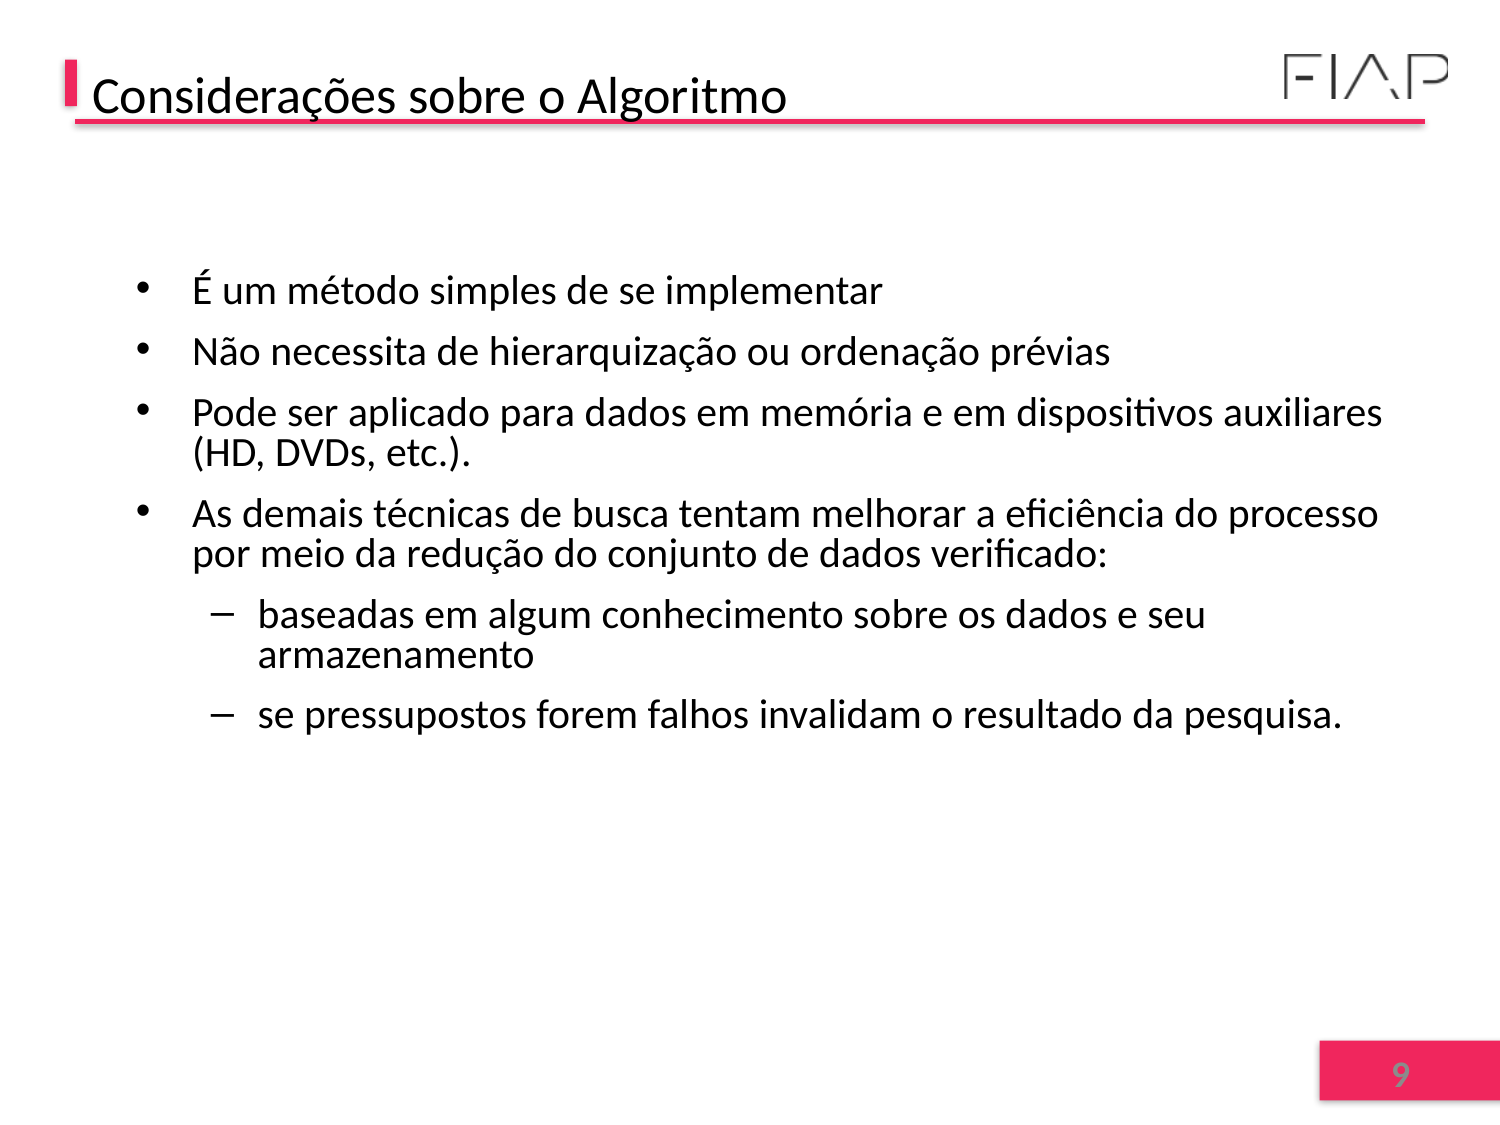

# Considerações sobre o Algoritmo
É um método simples de se implementar
Não necessita de hierarquização ou ordenação prévias
Pode ser aplicado para dados em memória e em dispositivos auxiliares (HD, DVDs, etc.).
As demais técnicas de busca tentam melhorar a eficiência do processo por meio da redução do conjunto de dados verificado:
baseadas em algum conhecimento sobre os dados e seu armazenamento
se pressupostos forem falhos invalidam o resultado da pesquisa.
9